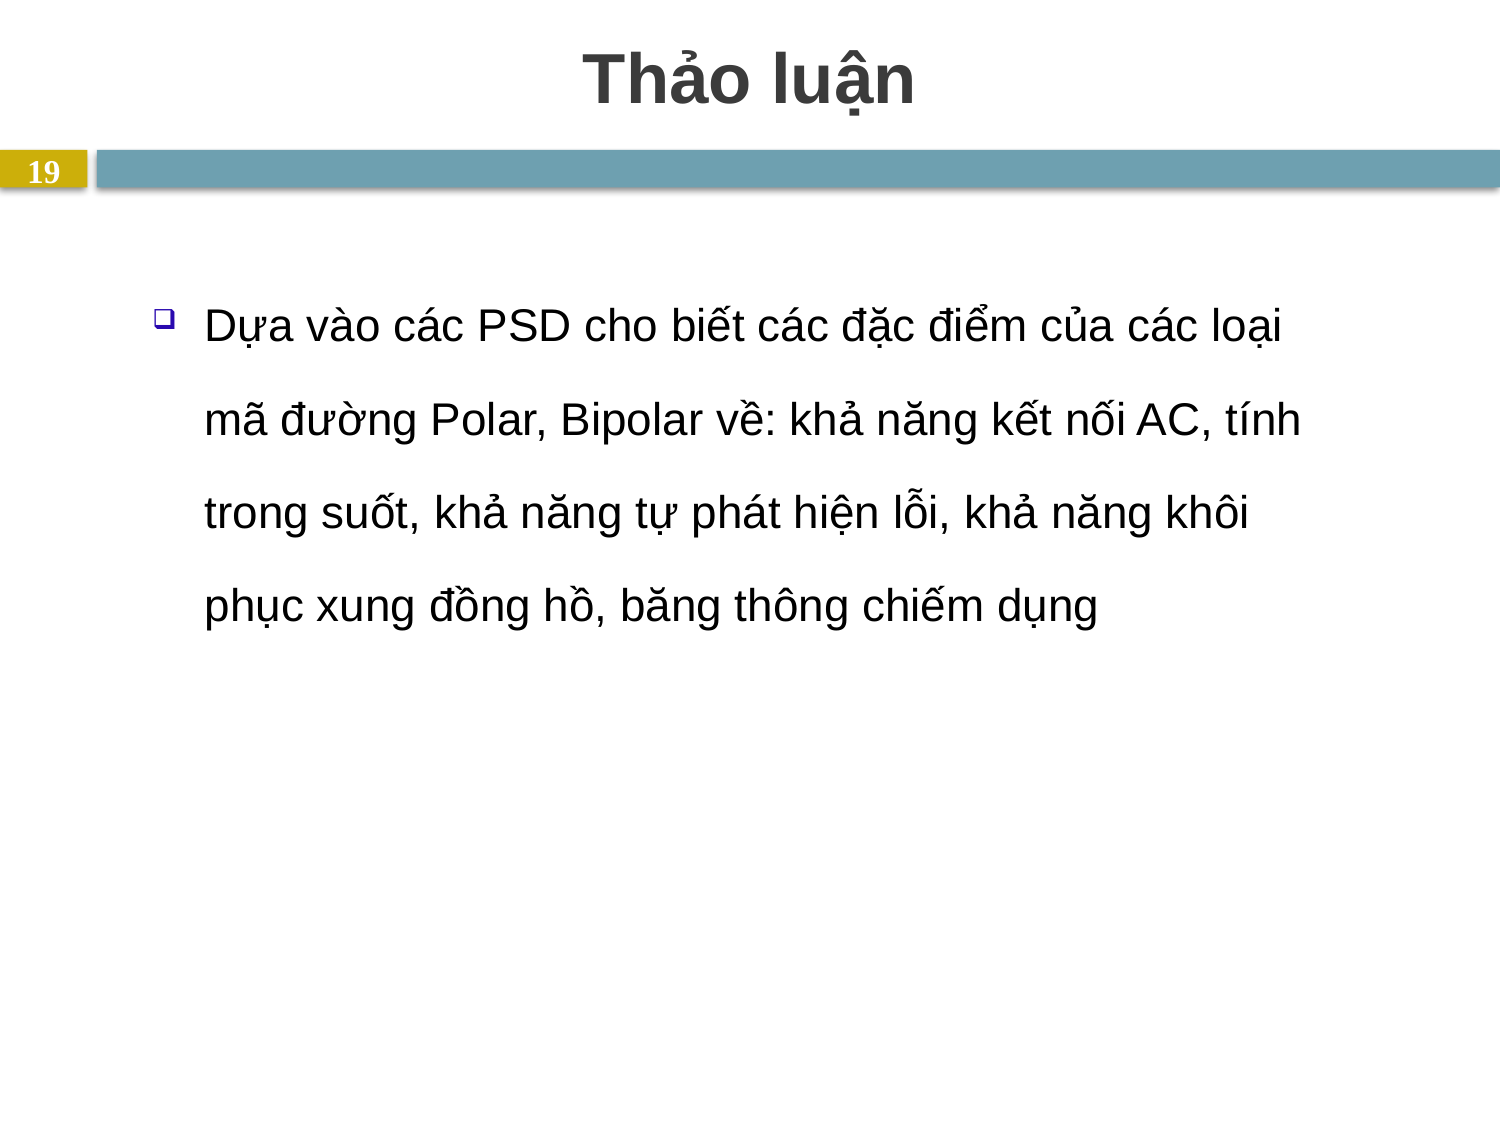

# Thảo luận
19
Dựa vào các PSD cho biết các đặc điểm của các loại mã đường Polar, Bipolar về: khả năng kết nối AC, tính trong suốt, khả năng tự phát hiện lỗi, khả năng khôi phục xung đồng hồ, băng thông chiếm dụng